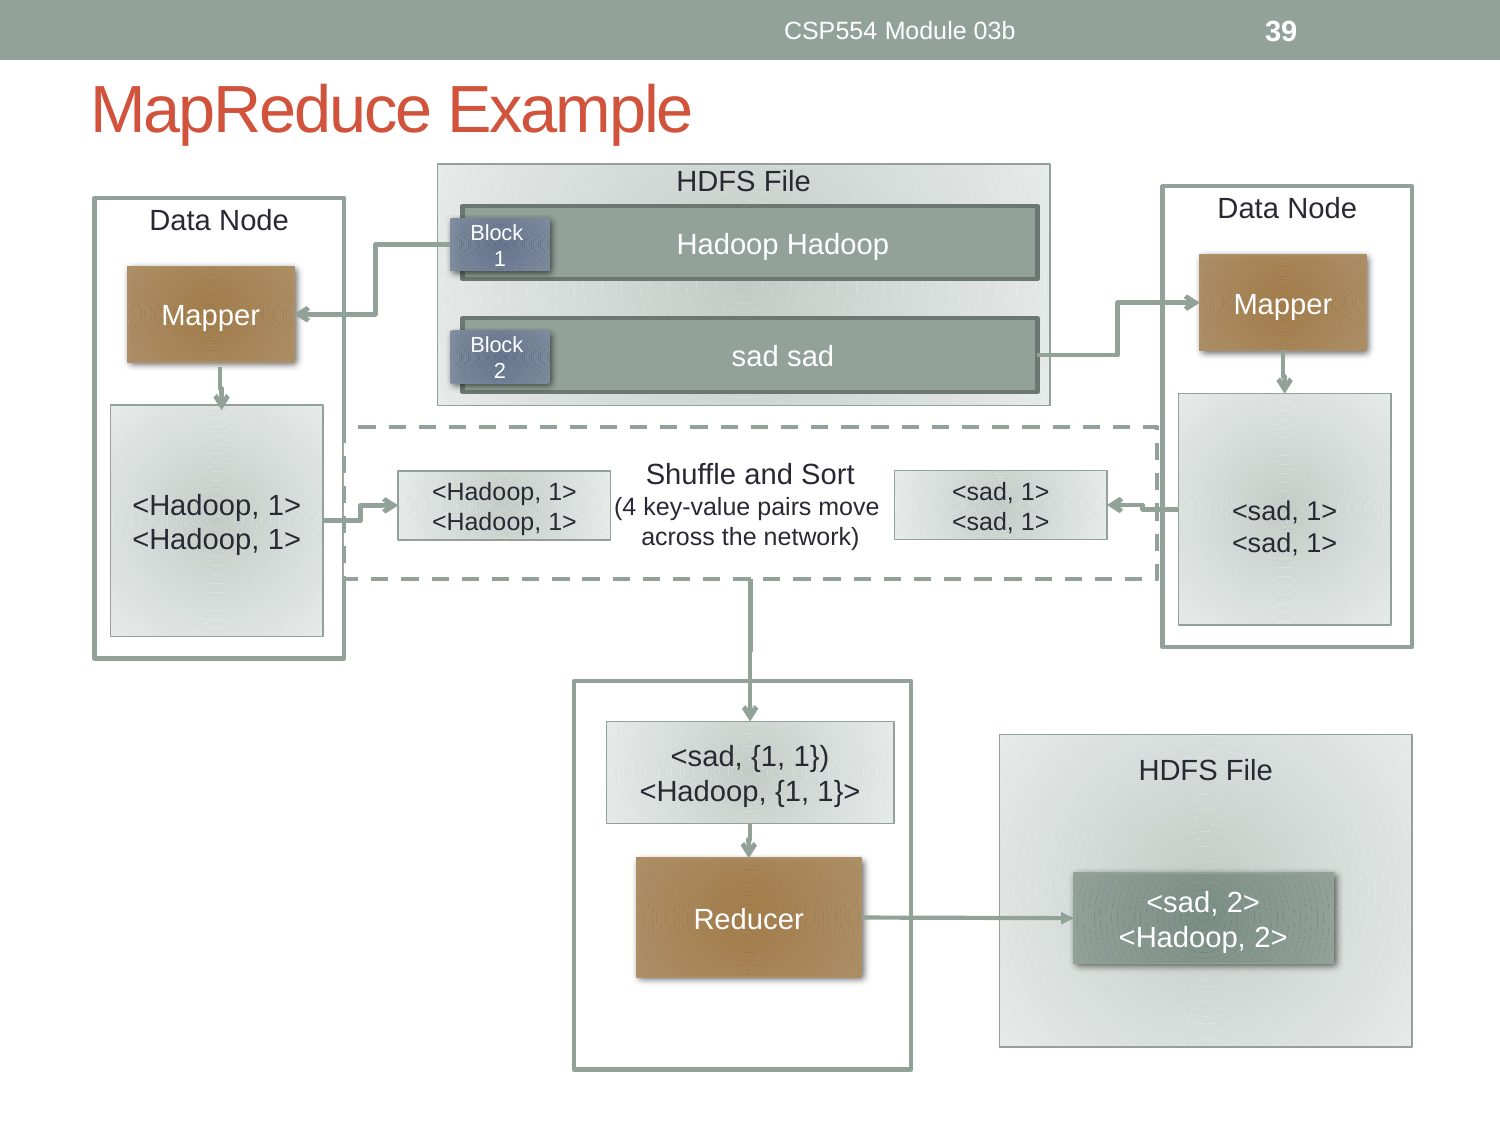

CSP554 Module 03b
39
# MapReduce Example
HDFS File

Data Node

Data Node

        Hadoop Hadoop
Block
1
Mapper
Mapper
        sad sad
Block
2

<sad, 1>
<sad, 1>
<Hadoop, 1>
<Hadoop, 1>
Shuffle and Sort
(4 key-value pairs move
across the network)
<sad, 1>
<sad, 1>
<Hadoop, 1>
<Hadoop, 1>

<sad, {1, 1})
<Hadoop, {1, 1}>
HDFS File

Reducer
<sad, 2>
<Hadoop, 2>